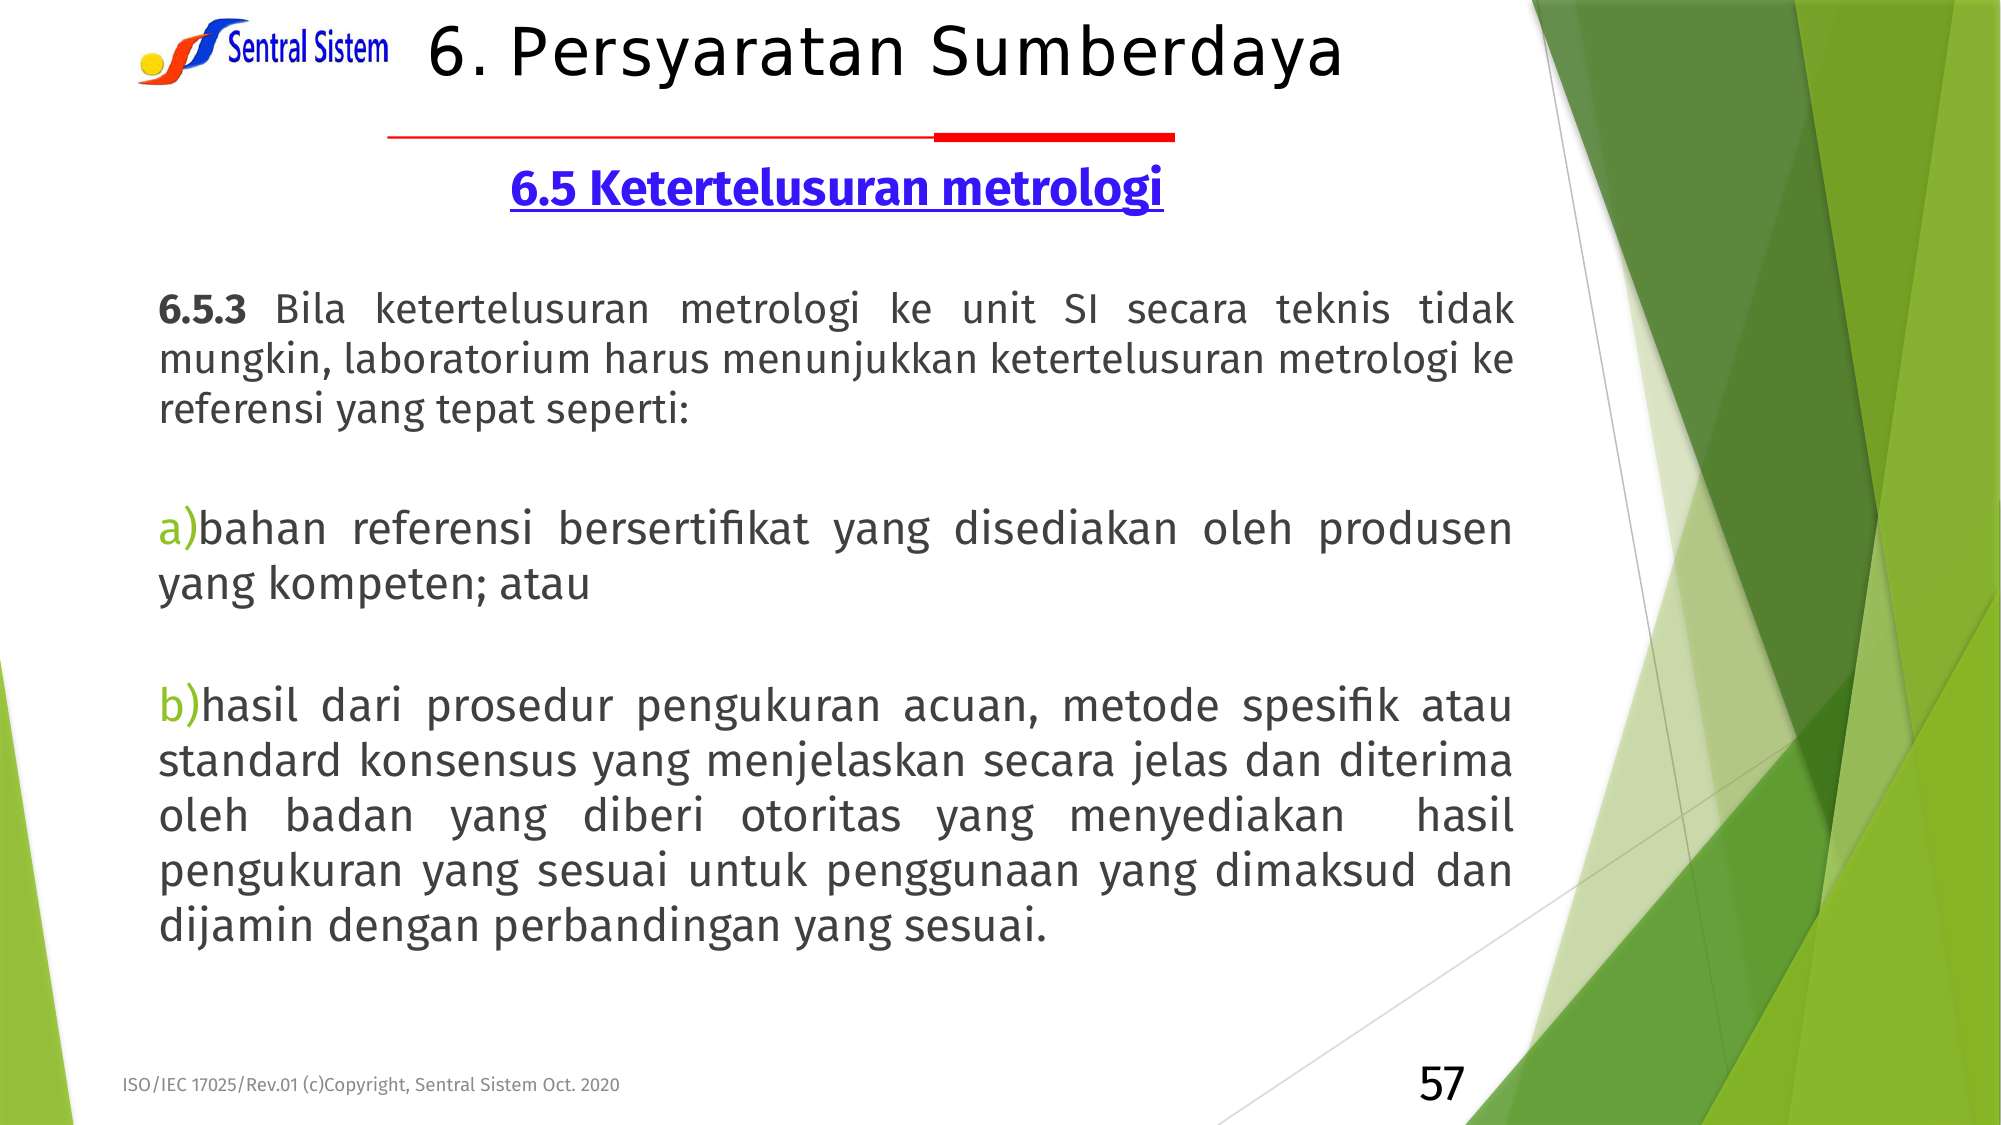

# 6. Persyaratan Sumberdaya

6.5 Ketertelusuran metrologi

6.5.3 Bila ketertelusuran metrologi ke unit SI secara teknis tidak mungkin, laboratorium harus menunjukkan ketertelusuran metrologi ke referensi yang tepat seperti:

bahan referensi bersertifikat yang disediakan oleh produsen yang kompeten; atau

hasil dari prosedur pengukuran acuan, metode spesifik atau standard konsensus yang menjelaskan secara jelas dan diterima oleh badan yang diberi otoritas yang menyediakan  hasil pengukuran yang sesuai untuk penggunaan yang dimaksud dan dijamin dengan perbandingan yang sesuai.

57
ISO/IEC 17025/Rev.01 (c)Copyright, Sentral Sistem Oct. 2020